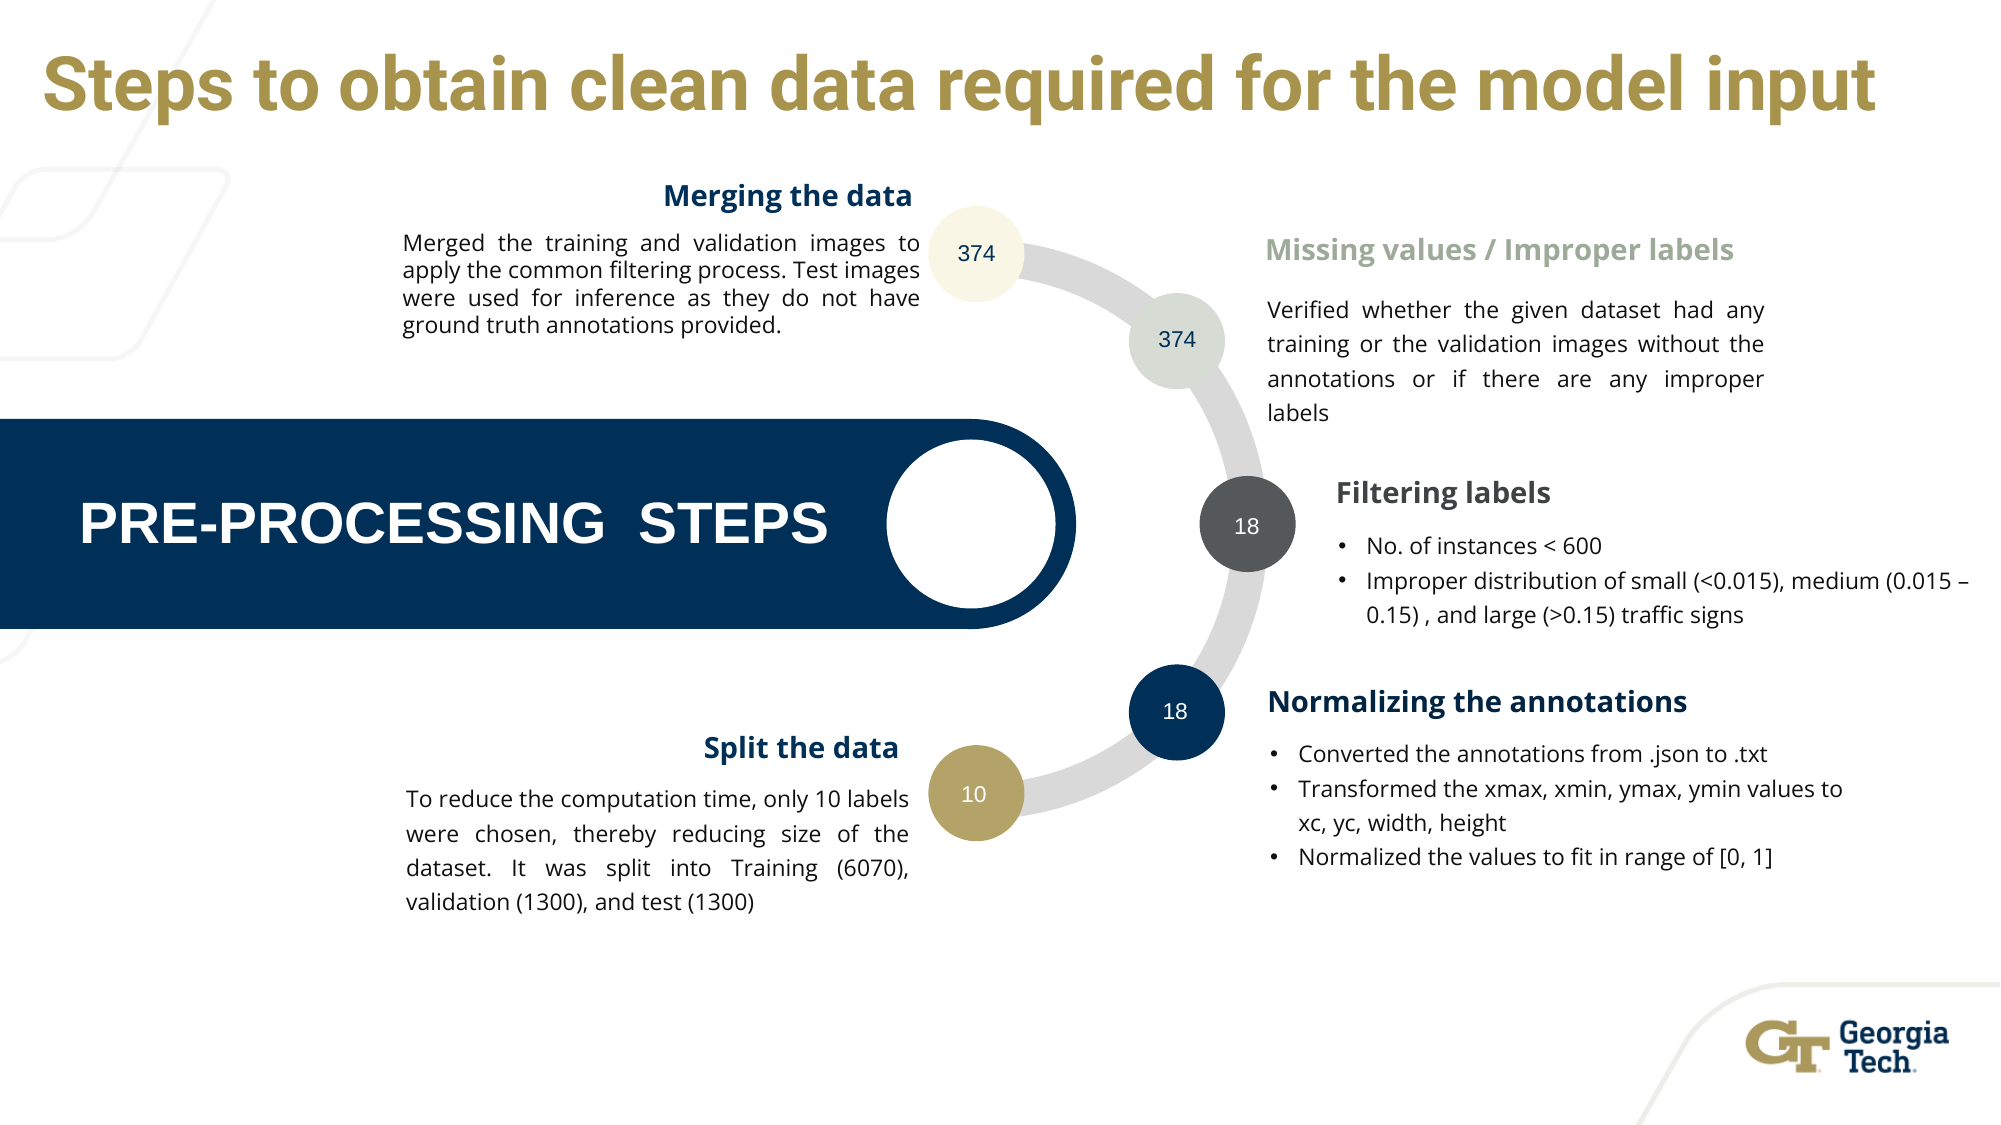

Steps to obtain clean data required for the model input
Merging the data

Merged the training and validation images to apply the common filtering process. Test images were used for inference as they do not have ground truth annotations provided.
374
Missing values / Improper labels
Verified whether the given dataset had any training or the validation images without the annotations or if there are any improper labels

374

 PRE-PROCESSING  STEPS

Filtering labels
No. of instances < 600
Improper distribution of small (<0.015), medium (0.015 – 0.15) , and large (>0.15) traffic signs
18

Normalizing the annotations
Converted the annotations from .json to .txt
Transformed the xmax, xmin, ymax, ymin values to xc, yc, width, height
Normalized the values to fit in range of [0, 1]
18
Split the data

To reduce the computation time, only 10 labels were chosen, thereby reducing size of the dataset. It was split into Training (6070), validation (1300), and test (1300)
10